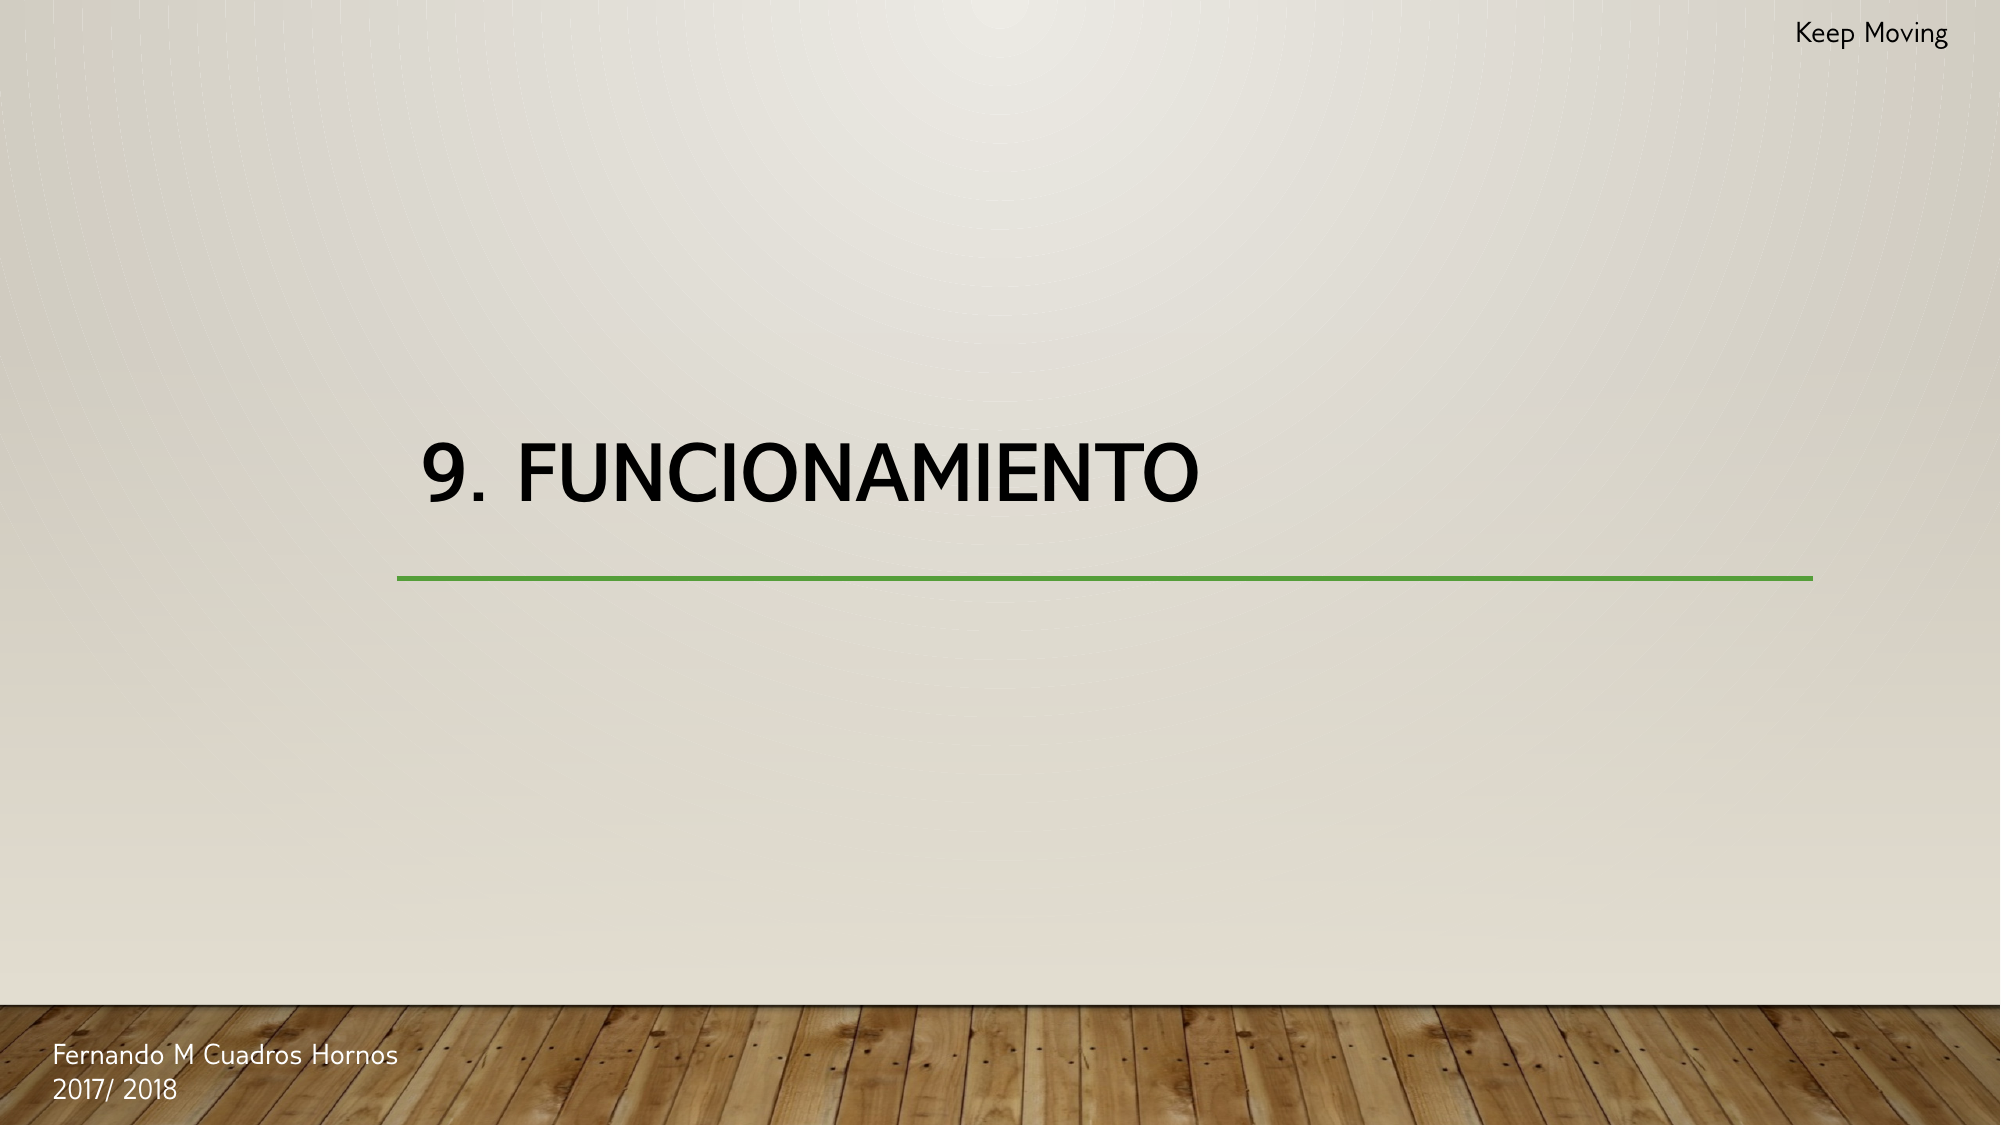

Keep Moving
# 9. FUNCIONAMIENTO
Fernando M Cuadros Hornos
2017/ 2018